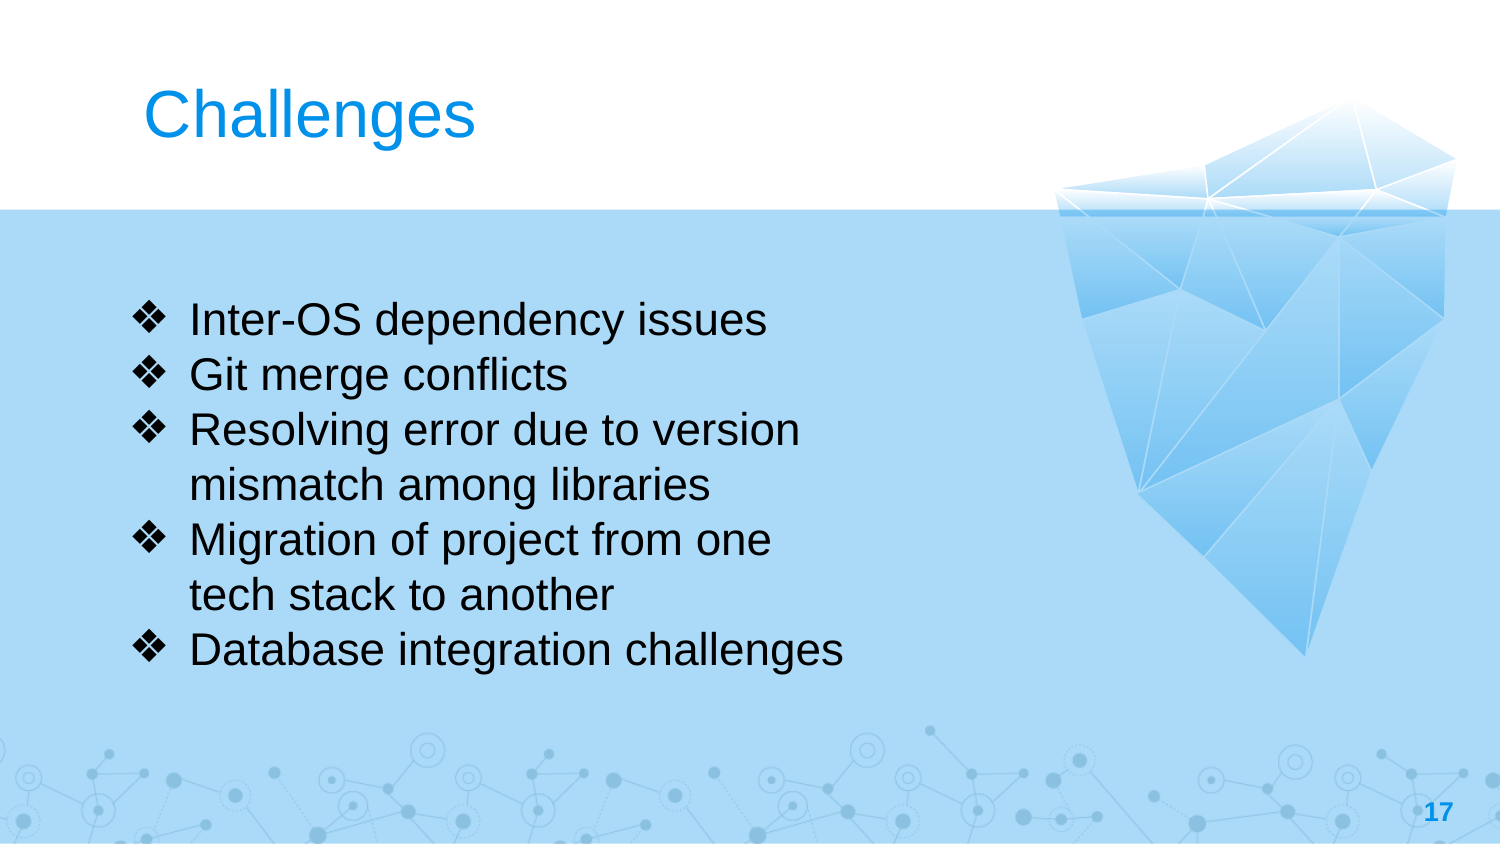

# Challenges

Inter-OS dependency issues
Git merge conflicts
Resolving error due to version mismatch among libraries
Migration of project from one tech stack to another
Database integration challenges

17